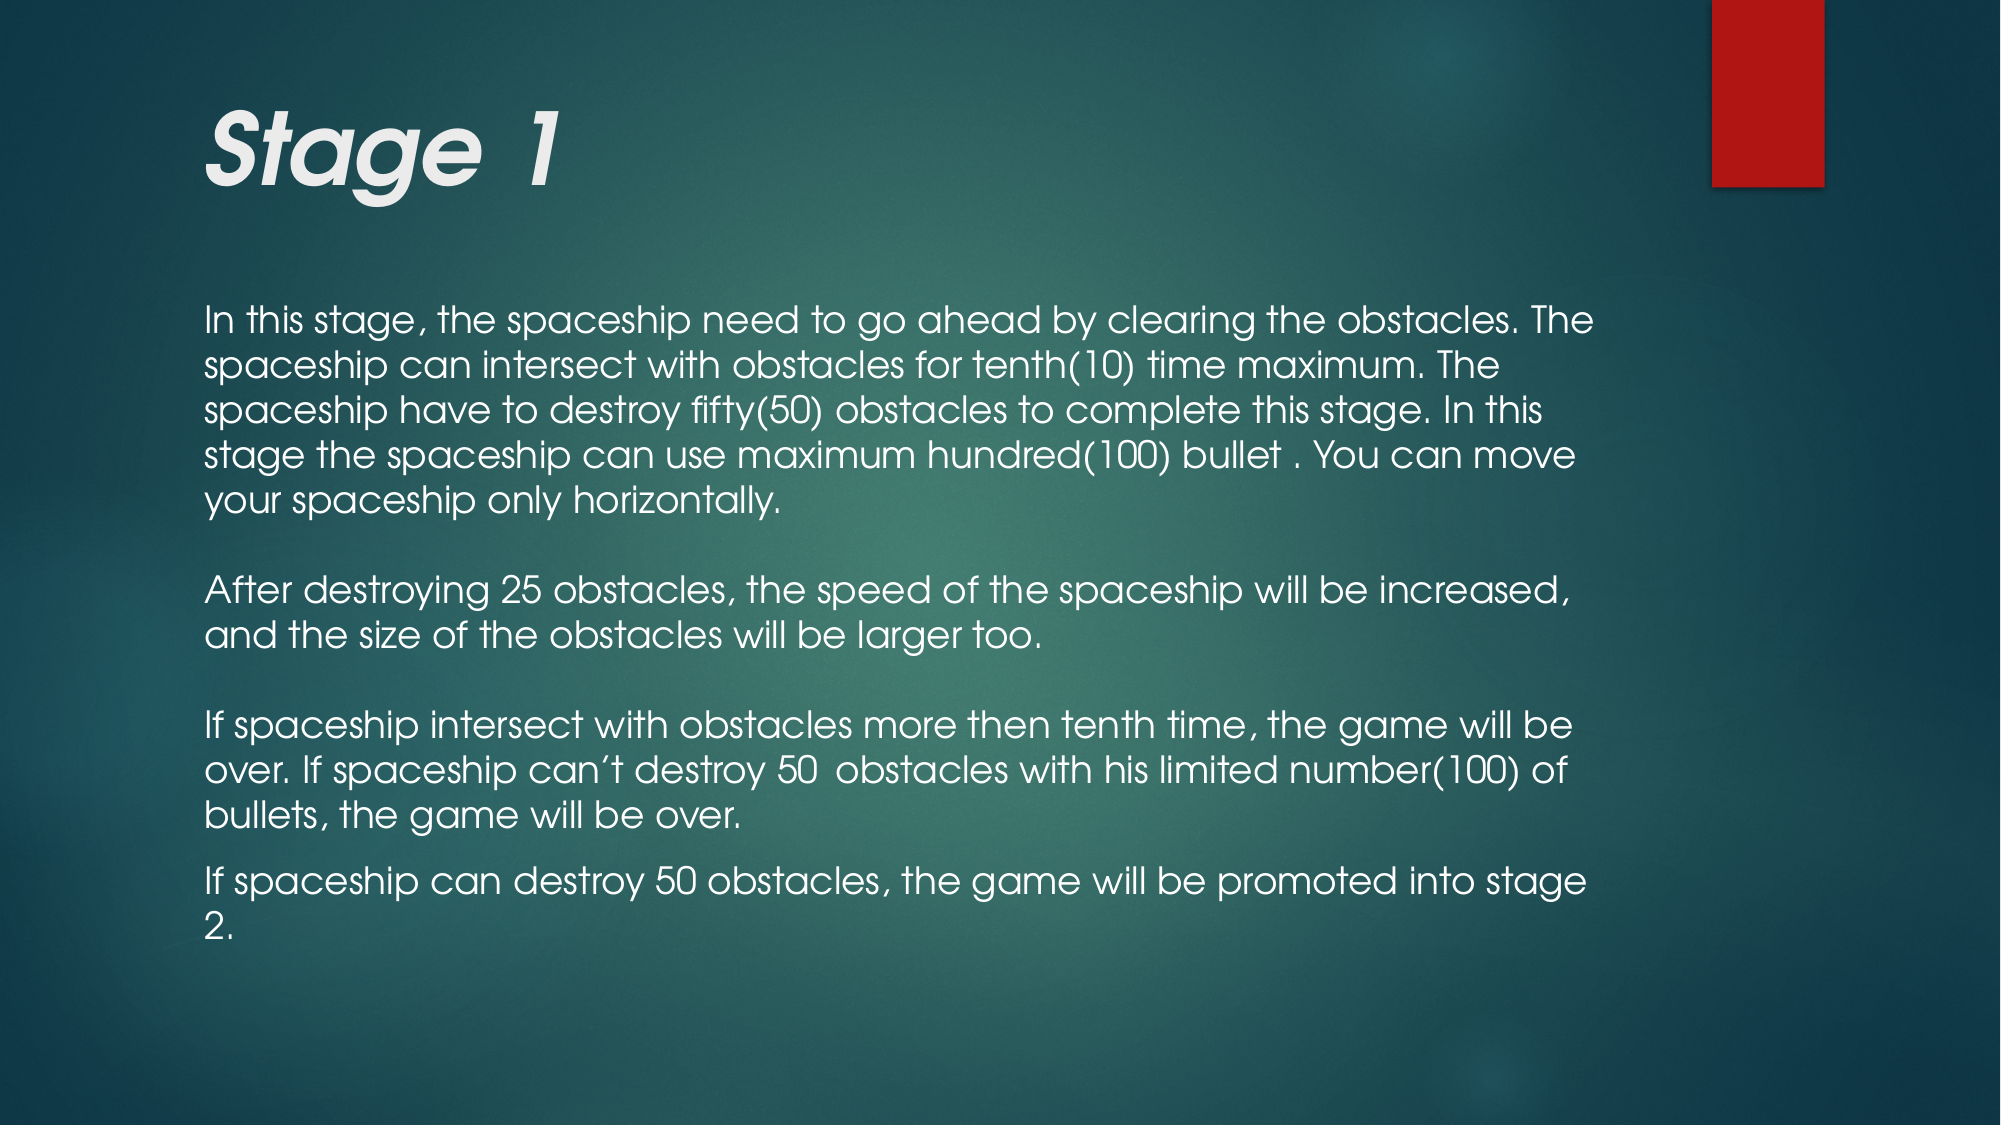

# Stage 1
In this stage, the spaceship need to go ahead by clearing the obstacles. The spaceship can intersect with obstacles for tenth(10) time maximum. The spaceship have to destroy fifty(50) obstacles to complete this stage. In this stage the spaceship can use maximum hundred(100) bullet . You can move your spaceship only horizontally.
After destroying 25 obstacles, the speed of the spaceship will be increased, and the size of the obstacles will be larger too.
If spaceship intersect with obstacles more then tenth time, the game will be over. If spaceship can’t destroy 50  obstacles with his limited number(100) of bullets, the game will be over.
If spaceship can destroy 50 obstacles, the game will be promoted into stage 2.